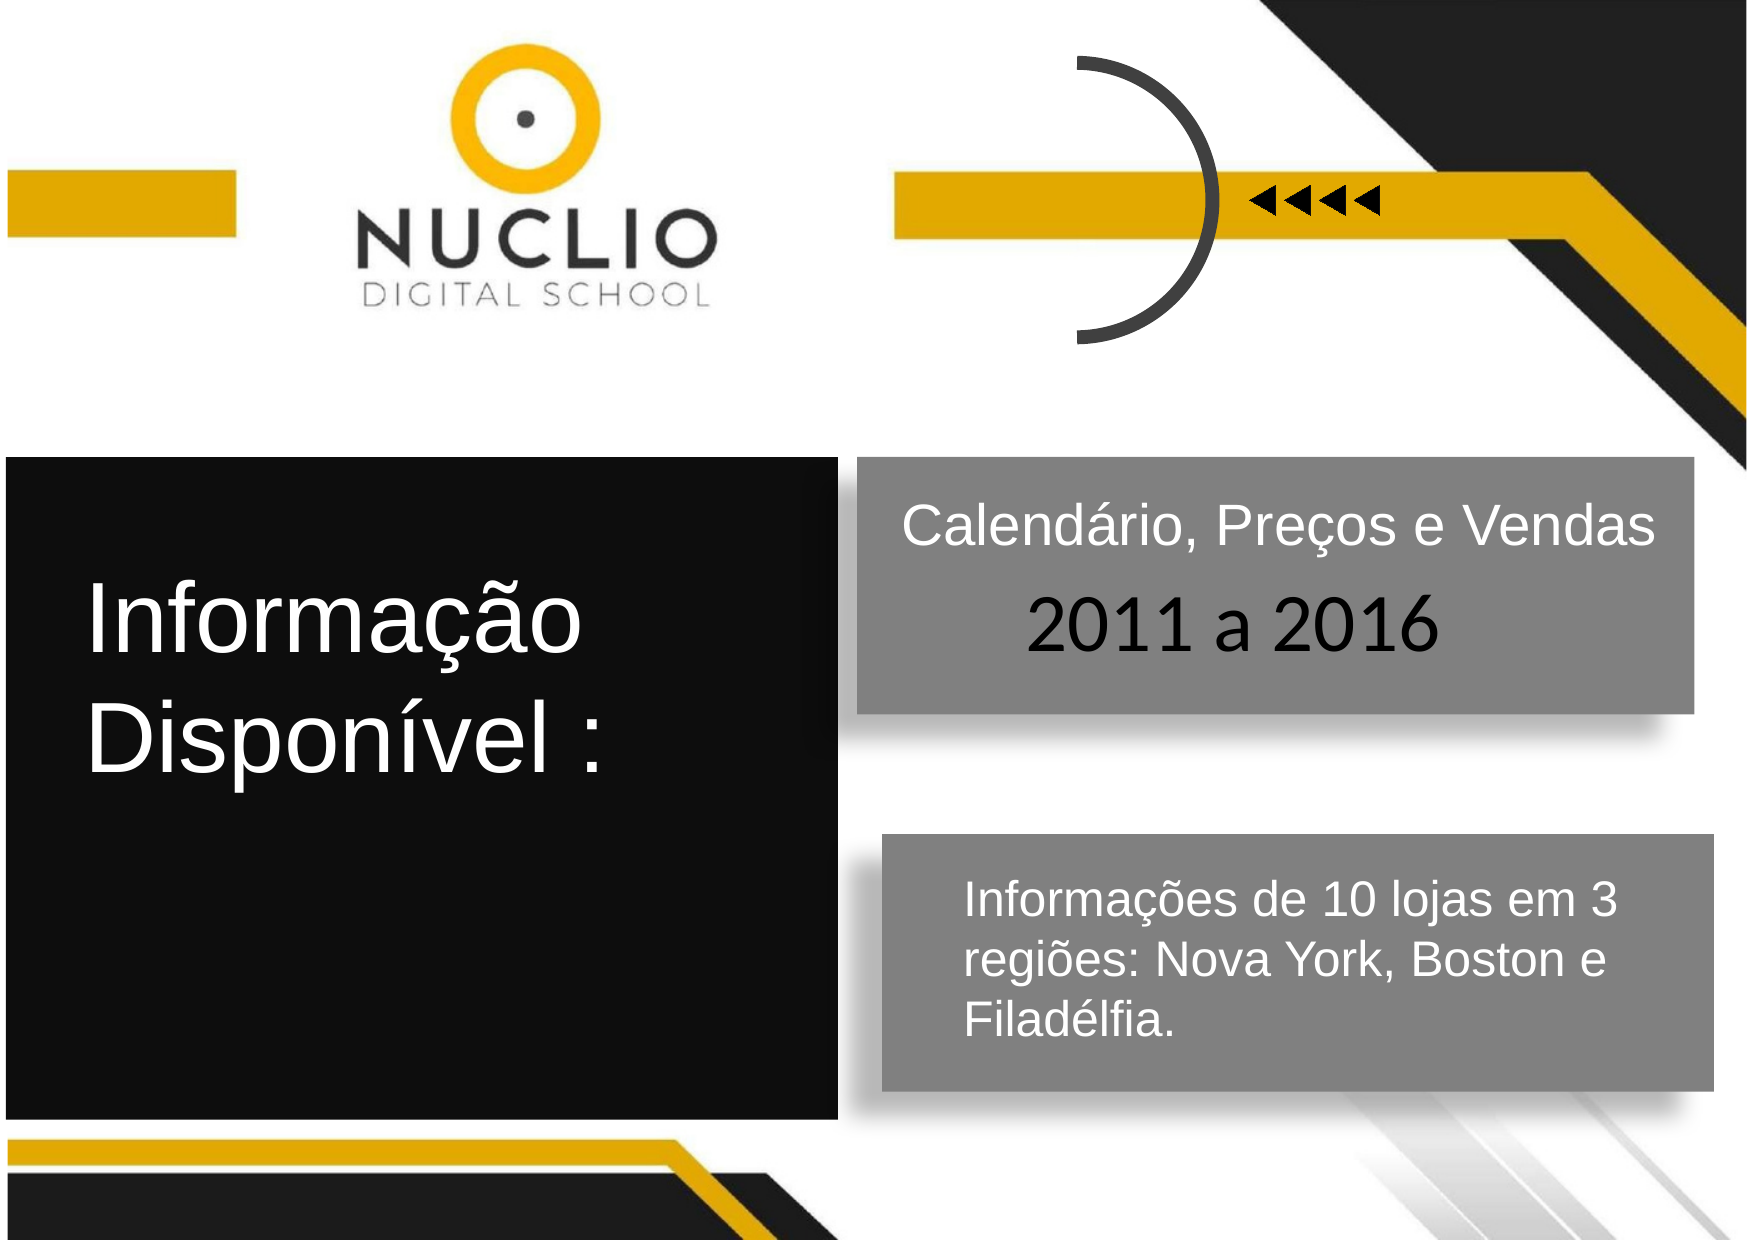

Calendário, Preços e Vendas
Informação
Disponível :
2011 a 2016

Informações de 10 lojas em 3
regiões: Nova York, Boston e
Filadélfia.